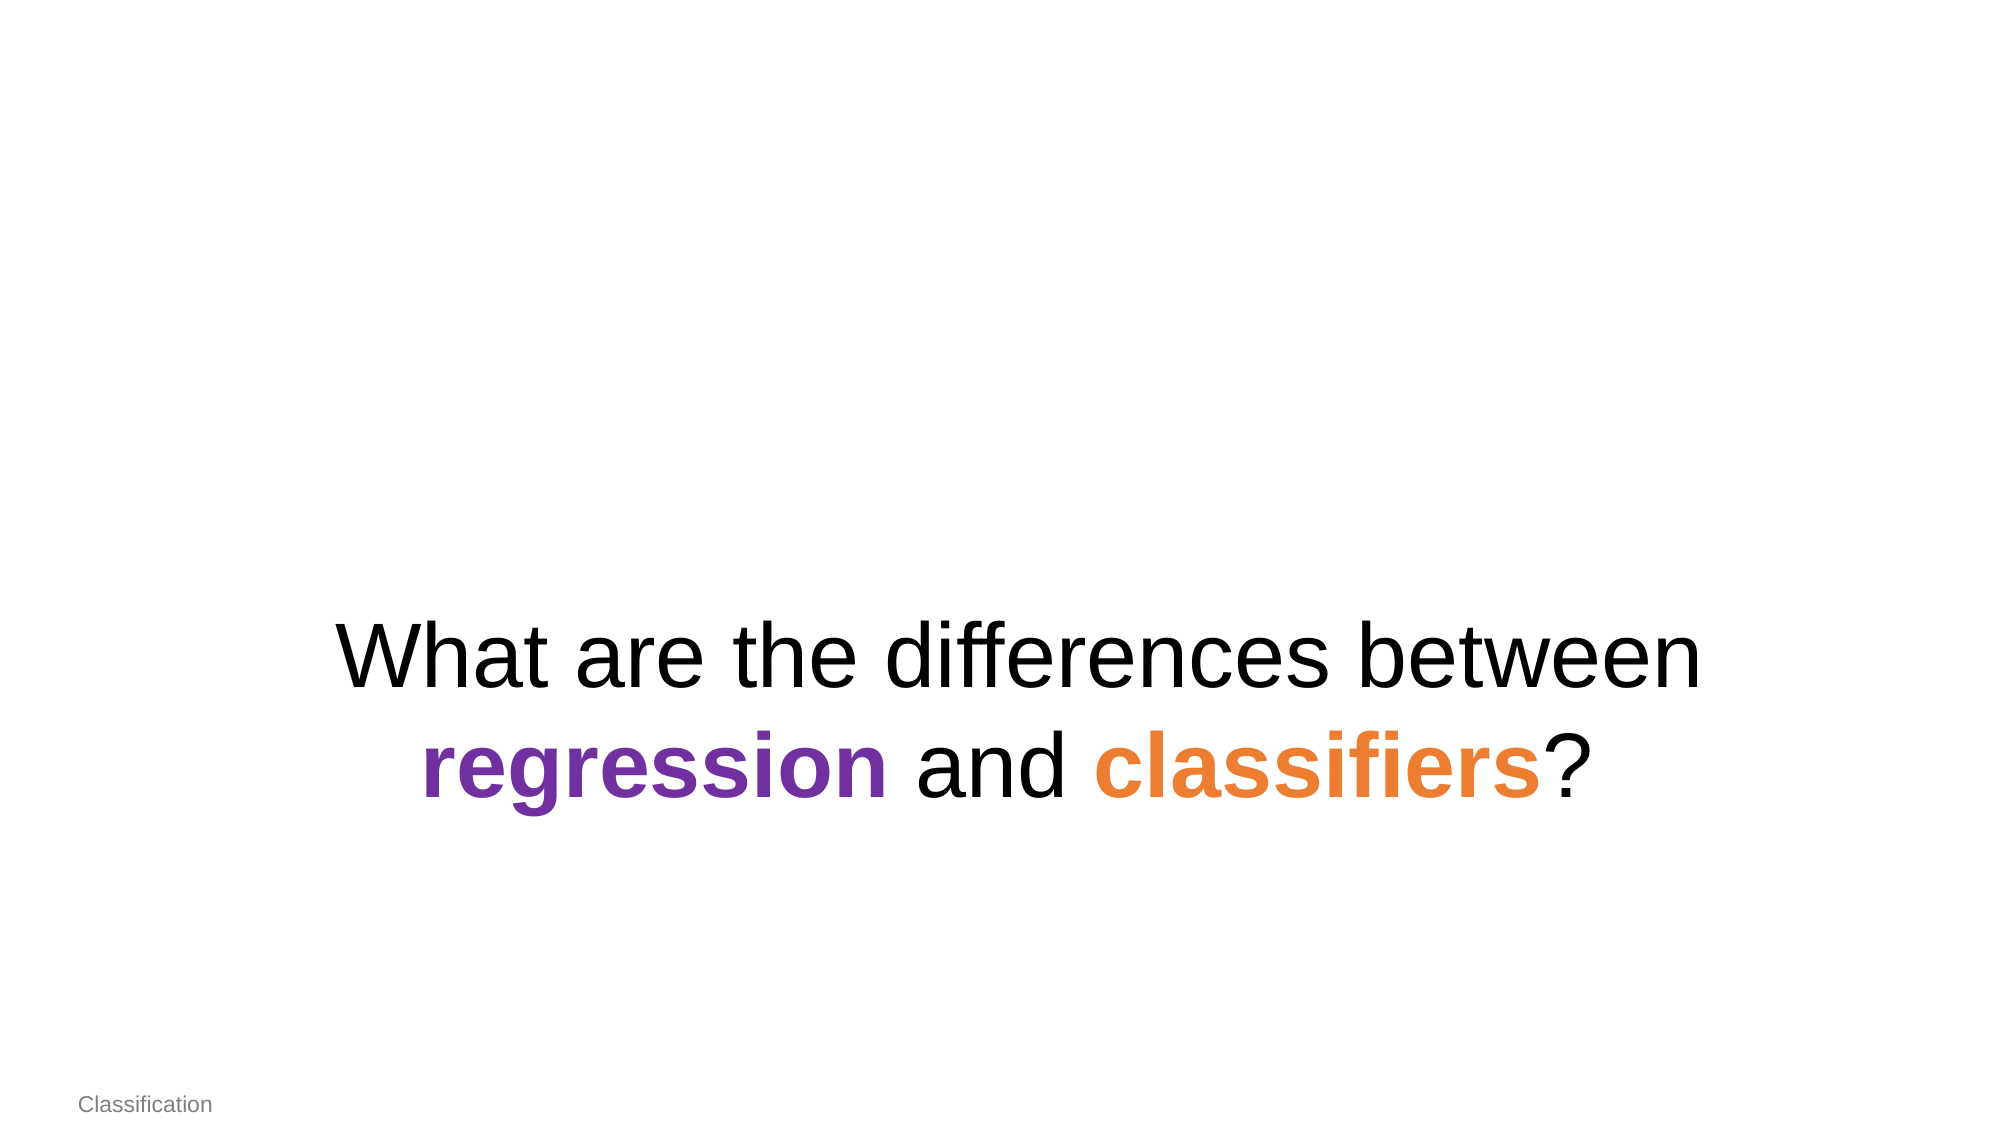

What are the differences between regression and classifiers?
Classification